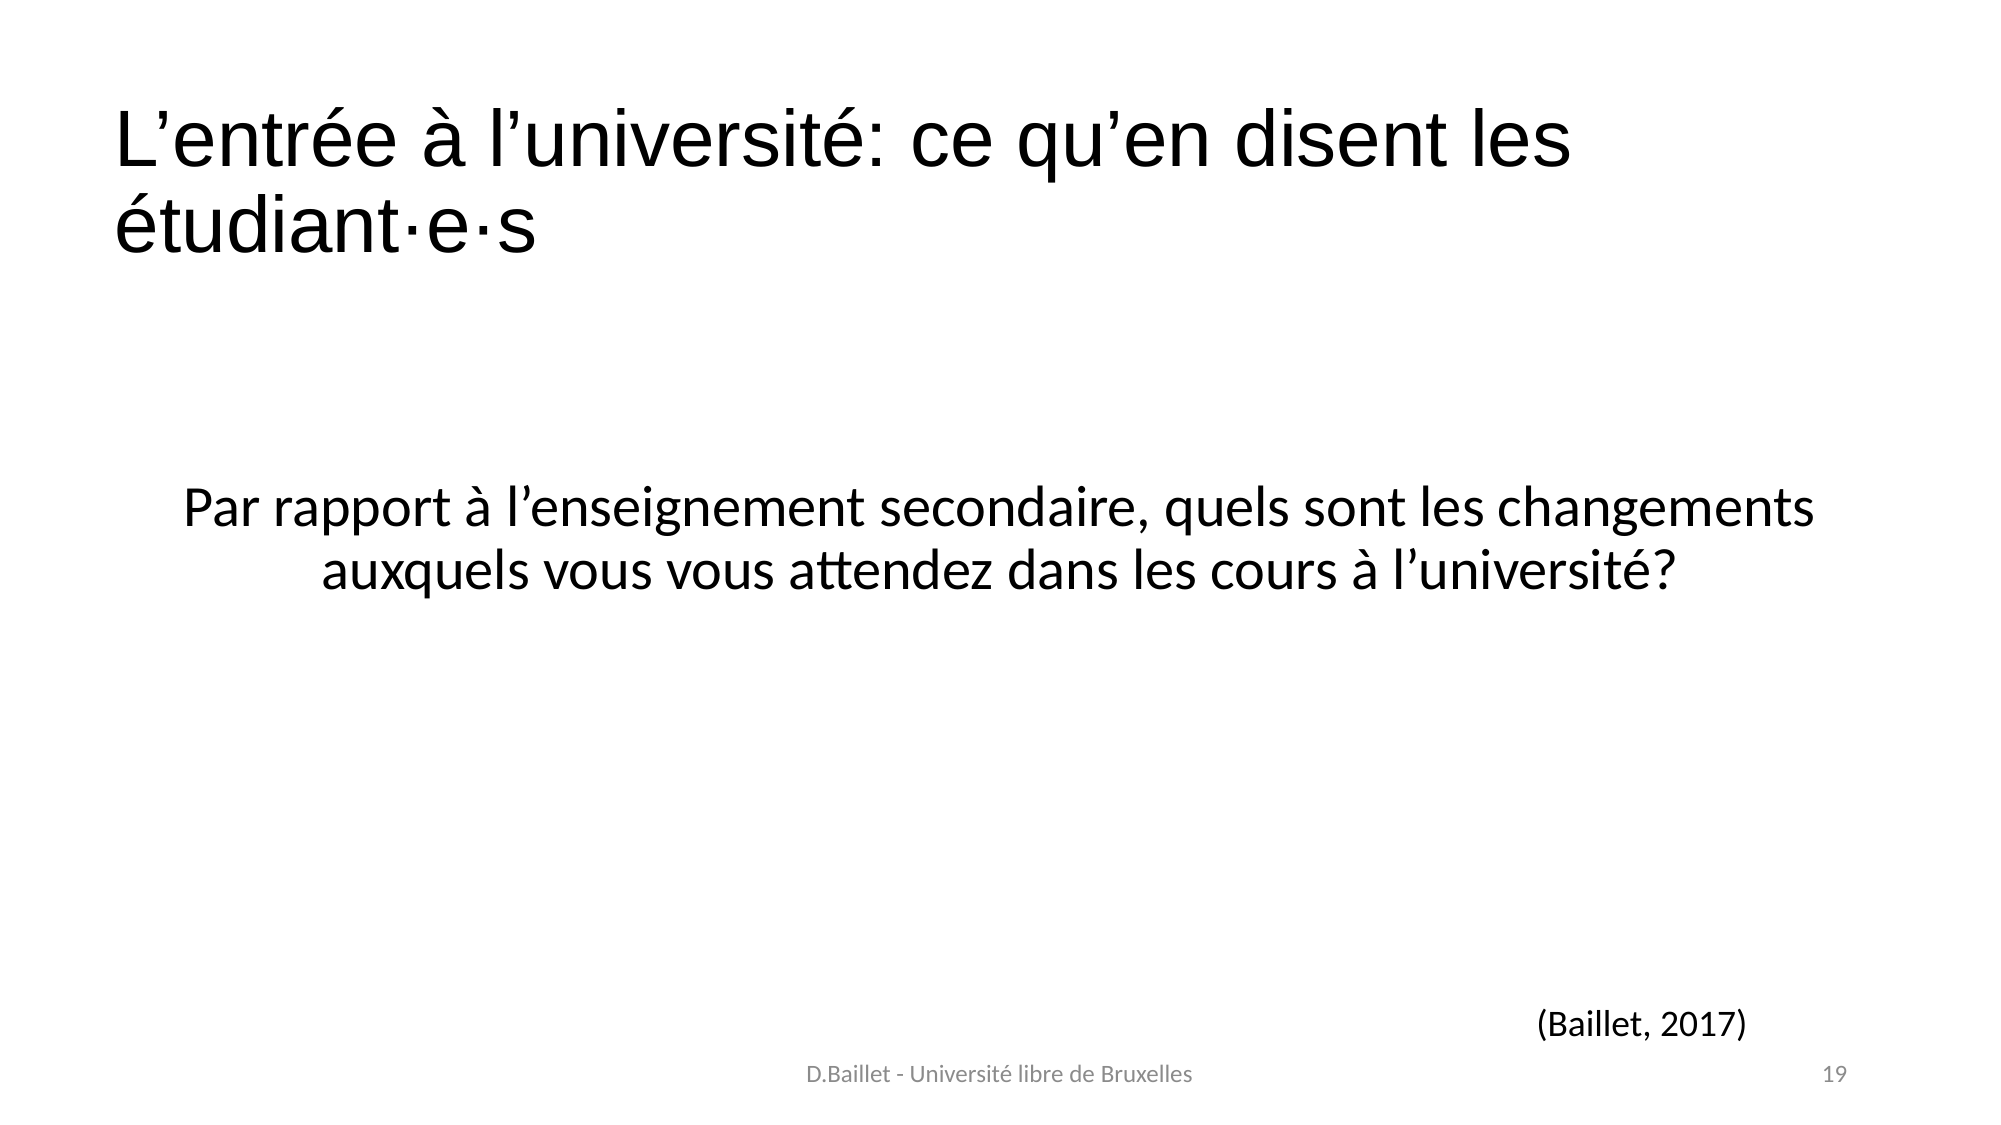

# L’entrée à l’université: ce qu’en disent les étudiant·e·s

Par rapport à l’enseignement secondaire, quels sont les changements auxquels vous vous attendez dans les cours à l’université?
(Baillet, 2017)
D.Baillet - Université libre de Bruxelles
19